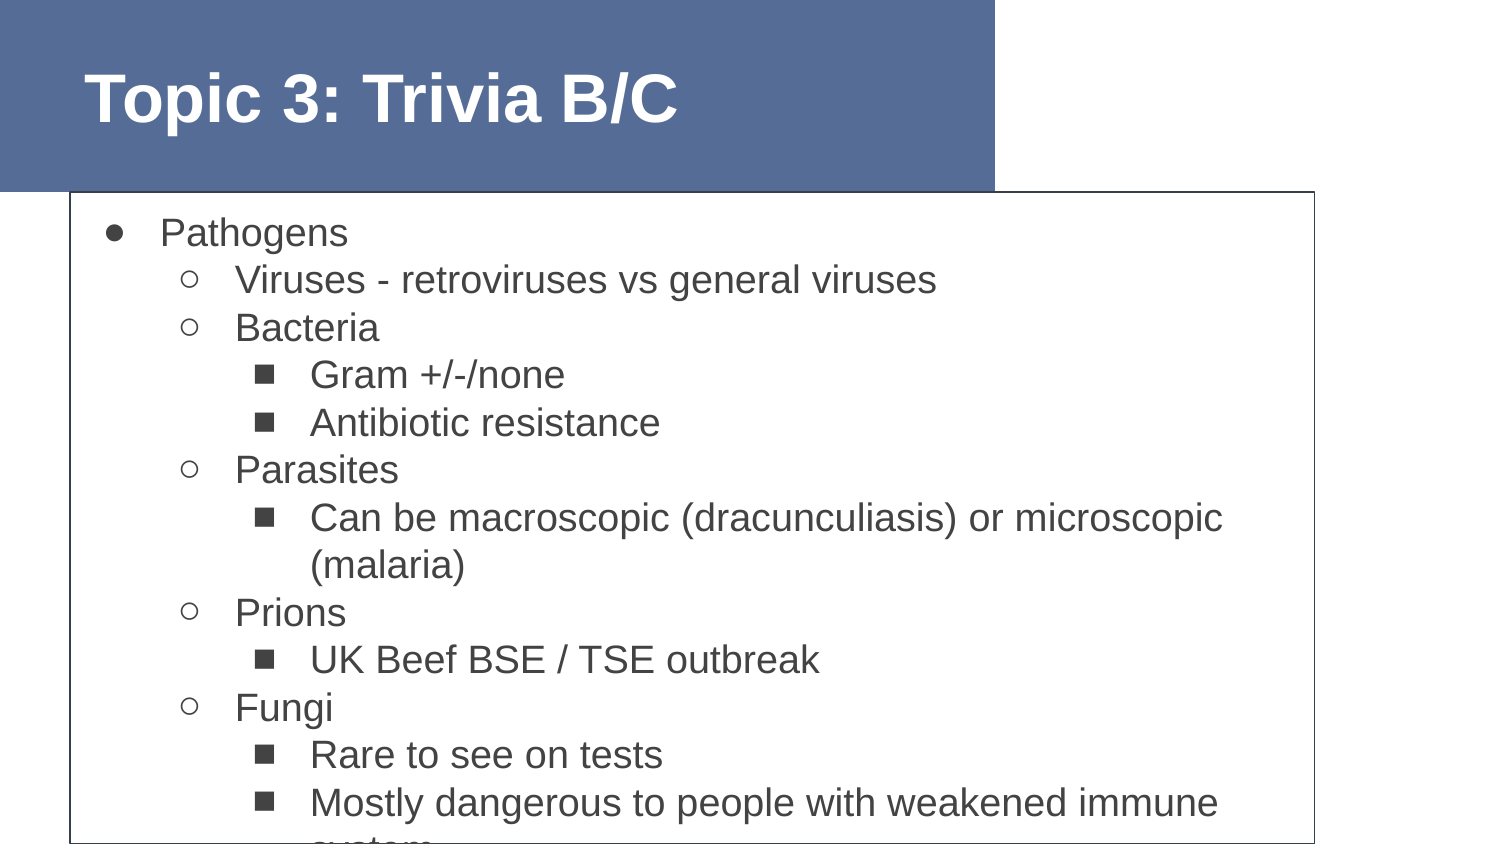

Topic 3: Trivia B/C
Pathogens
Viruses - retroviruses vs general viruses
Bacteria
Gram +/-/none
Antibiotic resistance
Parasites
Can be macroscopic (dracunculiasis) or microscopic (malaria)
Prions
UK Beef BSE / TSE outbreak
Fungi
Rare to see on tests
Mostly dangerous to people with weakened immune system